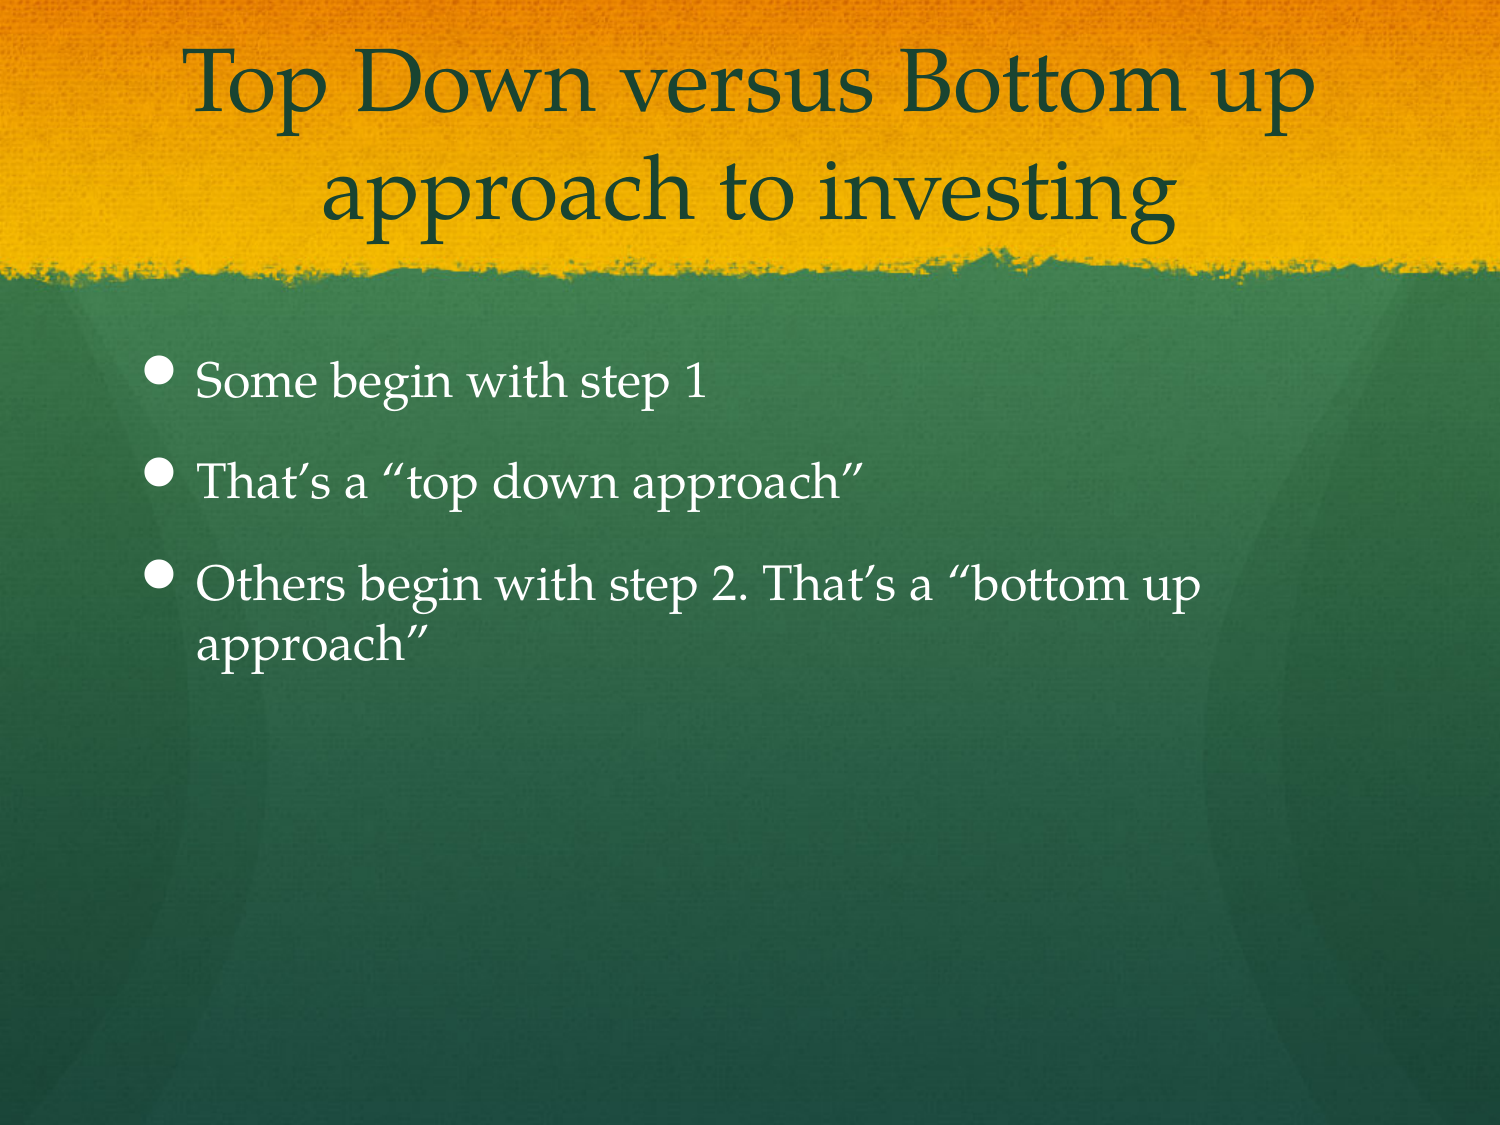

# Top Down versus Bottom up approach to investing
Some begin with step 1
That’s a “top down approach”
Others begin with step 2. That’s a “bottom up approach”